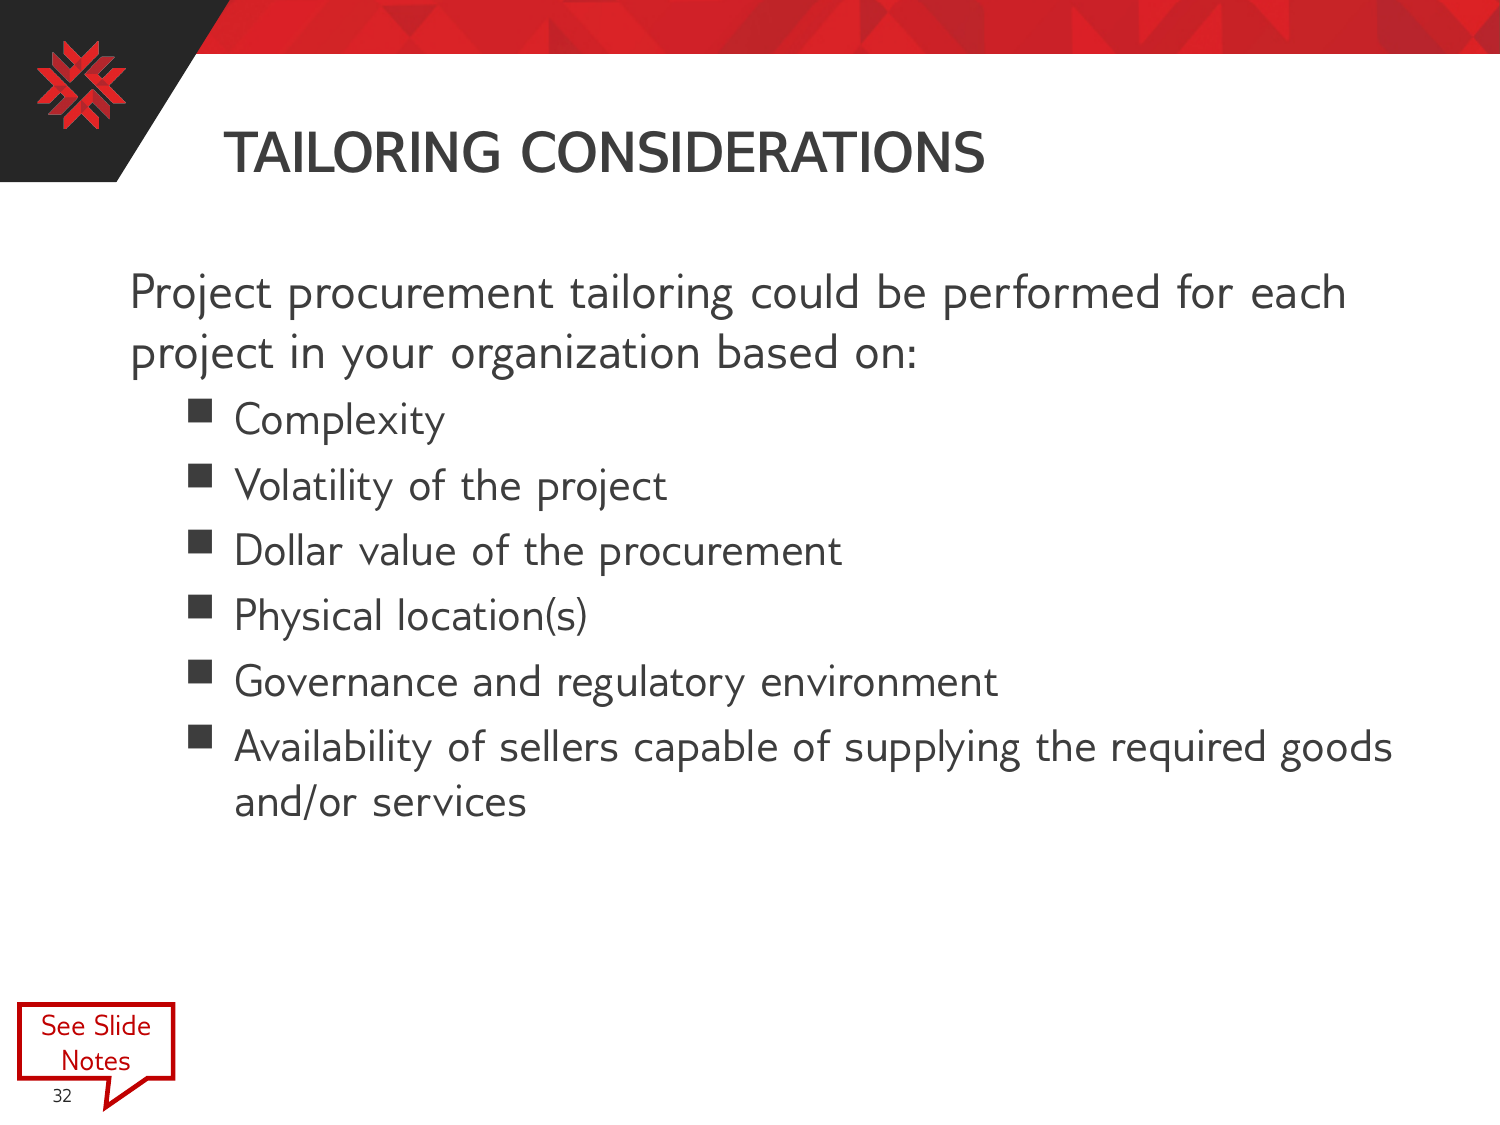

# Tailoring considerations
Project procurement tailoring could be performed for each project in your organization based on:
Complexity
Volatility of the project
Dollar value of the procurement
Physical location(s)
Governance and regulatory environment
Availability of sellers capable of supplying the required goods and/or services

See Slide Notes
32